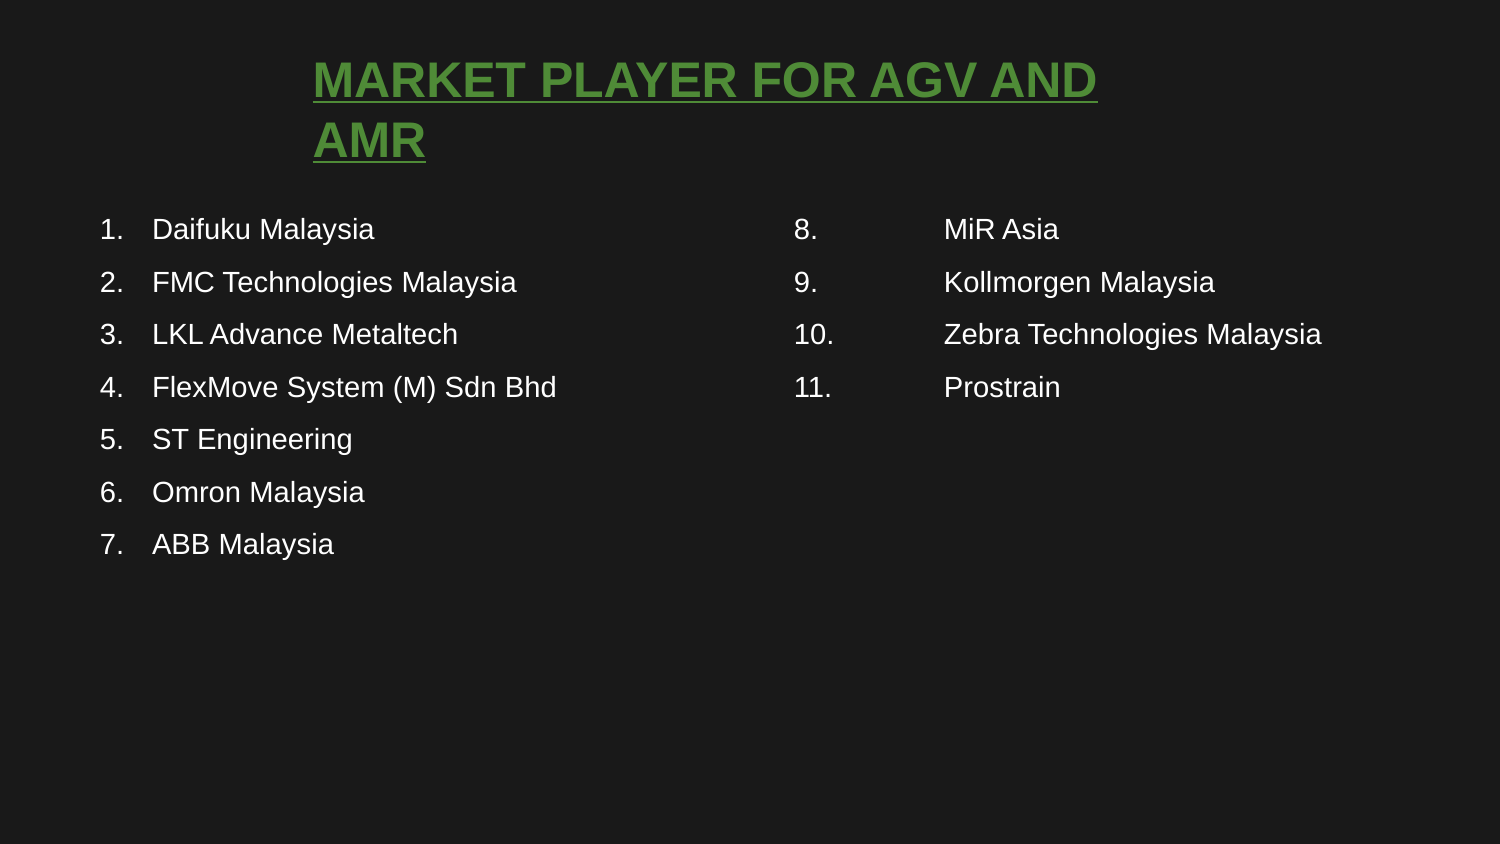

MARKET PLAYER FOR AGV AND AMR
Daifuku Malaysia
FMC Technologies Malaysia
LKL Advance Metaltech
FlexMove System (M) Sdn Bhd
ST Engineering
Omron Malaysia
ABB Malaysia
8.	MiR Asia
9.	Kollmorgen Malaysia
10.	Zebra Technologies Malaysia
11.	Prostrain